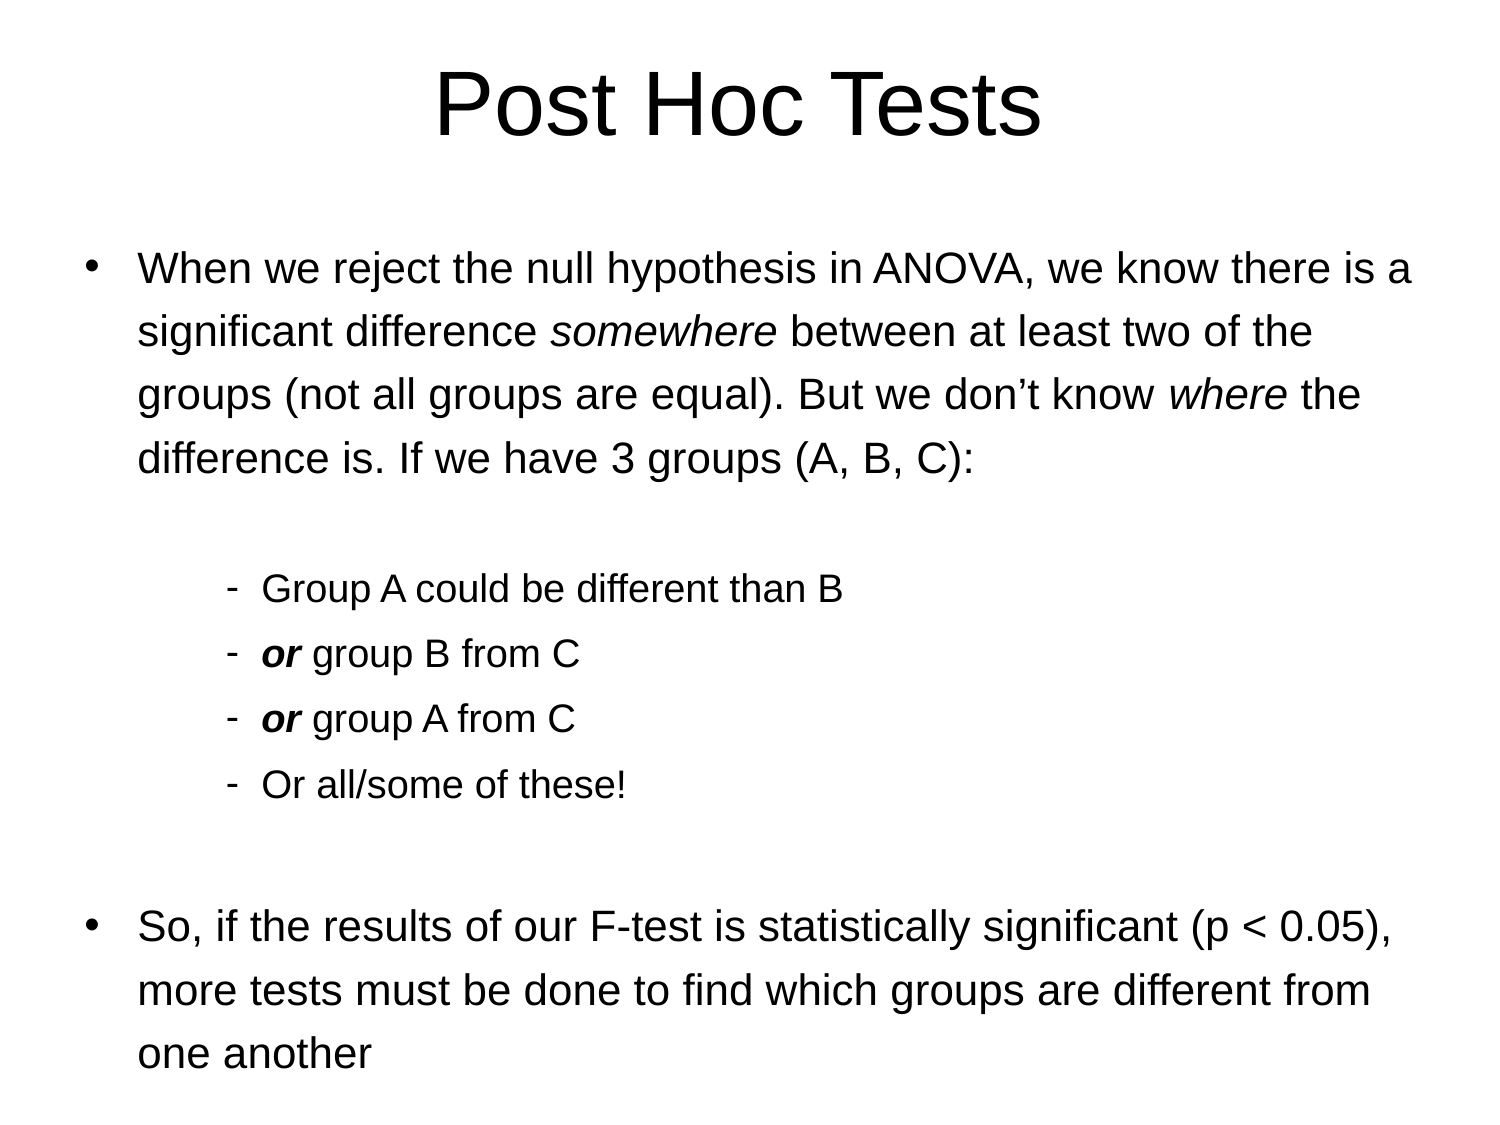

# Post Hoc Tests
When we reject the null hypothesis in ANOVA, we know there is a significant difference somewhere between at least two of the groups (not all groups are equal). But we don’t know where the difference is. If we have 3 groups (A, B, C):

Group A could be different than B
or group B from C
or group A from C
Or all/some of these!

So, if the results of our F-test is statistically significant (p < 0.05), more tests must be done to find which groups are different from one another